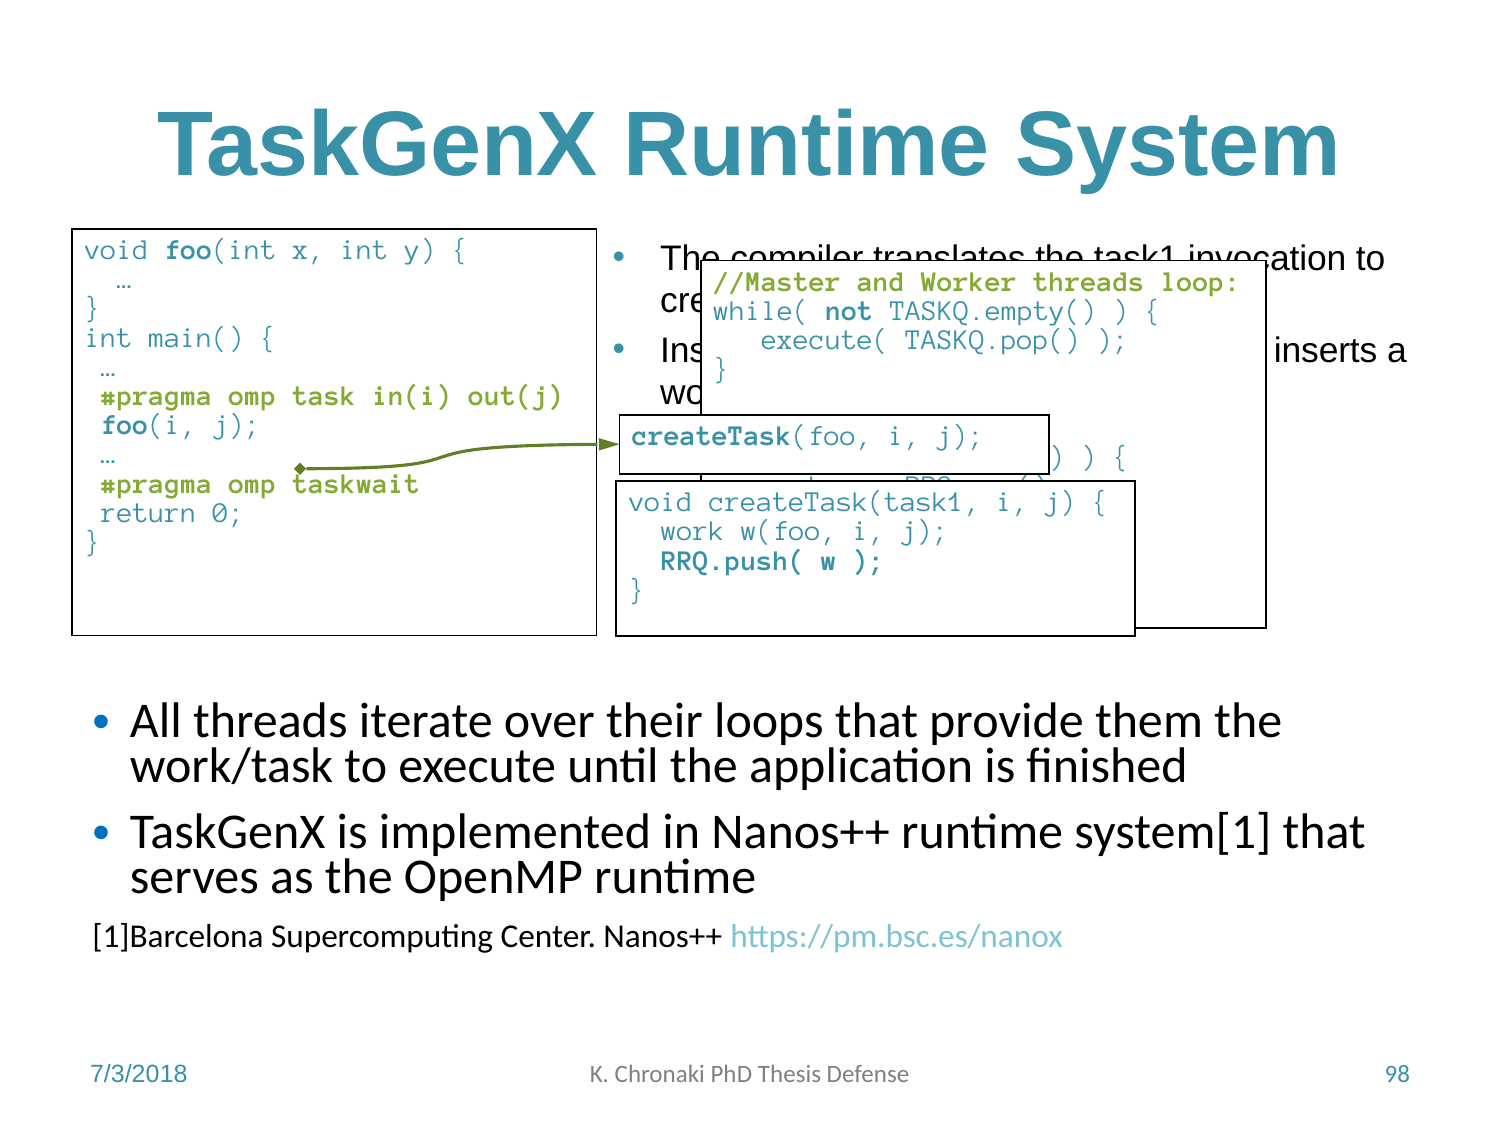

# TaskGenX Runtime System
The compiler translates the task1 invocation to createTask call
Instead of creating the task, TaskGenX inserts a work unit in the RRQ
| void foo(int x, int y) { … } int main() { … #pragma omp task in(i) out(j) foo(i, j); … #pragma omp taskwait return 0; } |
| --- |
| //Master and Worker threads loop: while( not TASKQ.empty() ) { execute( TASKQ.pop() ); } //SRT loop: while( not RRQ.empty() ) { work w = RRQ.pop(); execute( w ); } |
| --- |
| createTask(foo, i, j); |
| --- |
| int main() { … createTask(task1, i, j); … waitUntilAllTasksDone(); return 0; } |
| --- |
| void createTask(task1, i, j) { work w(foo, i, j); RRQ.push( w ); } |
| --- |
All threads iterate over their loops that provide them the work/task to execute until the application is finished
TaskGenX is implemented in Nanos++ runtime system[1] that serves as the OpenMP runtime
[1]Barcelona Supercomputing Center. Nanos++ https://pm.bsc.es/nanox
7/3/2018
K. Chronaki PhD Thesis Defense
98